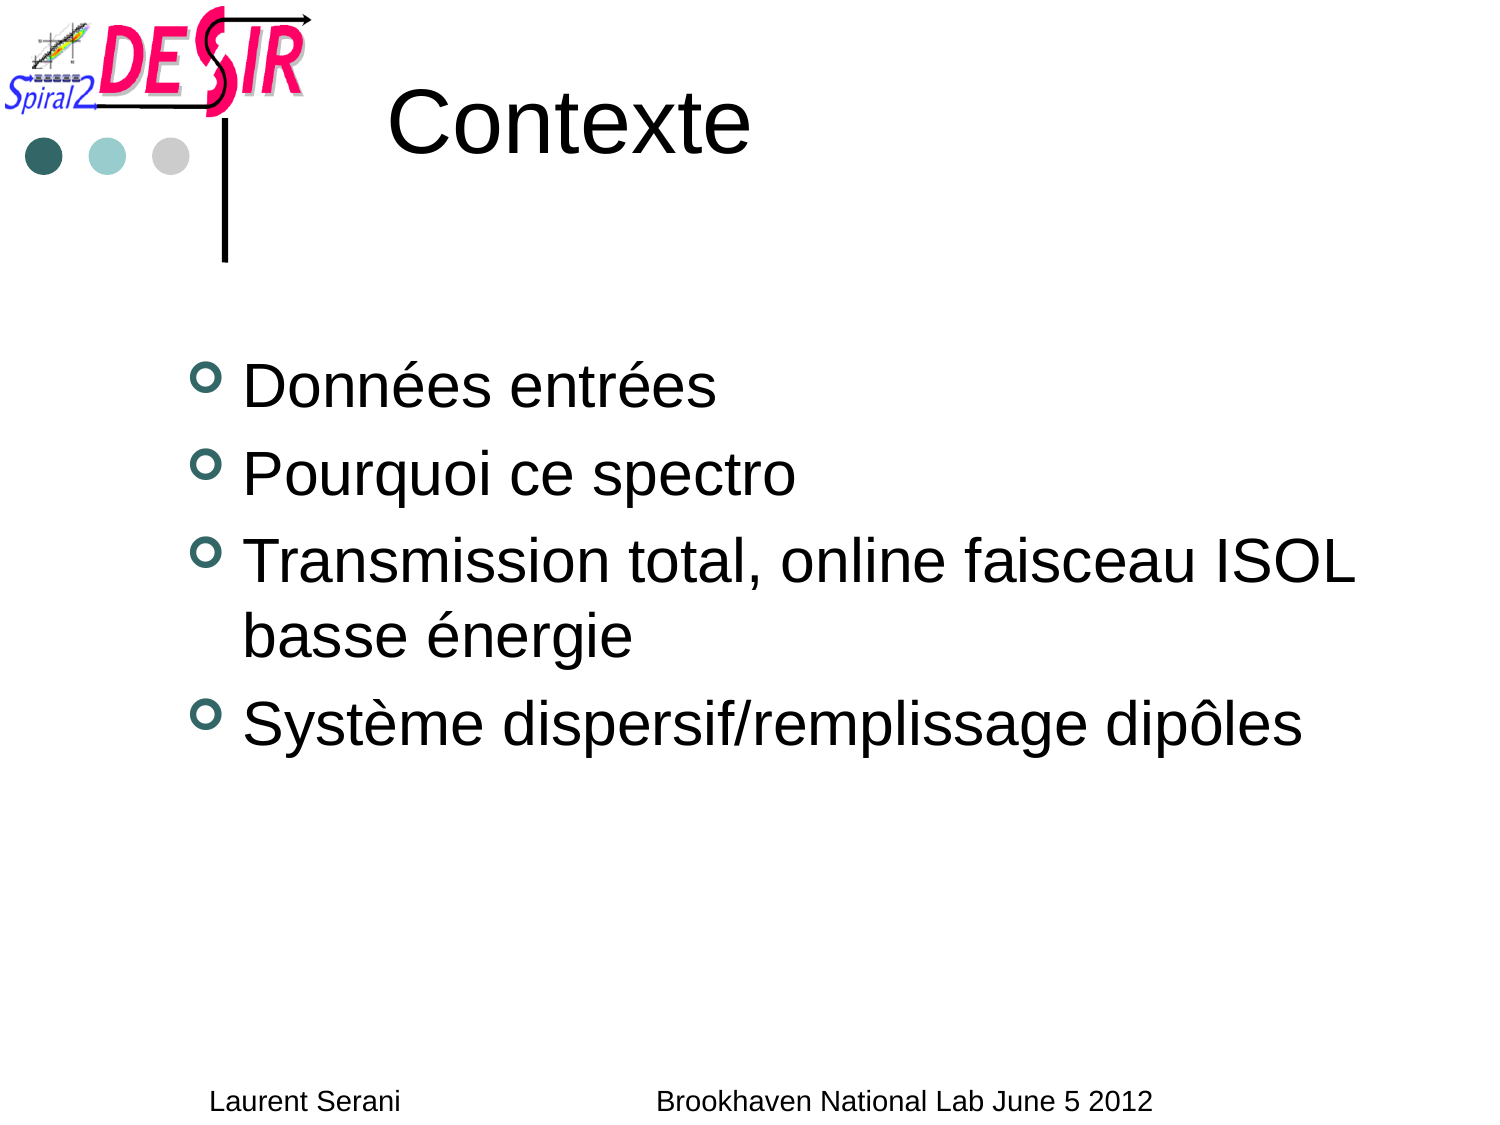

Contexte
Données entrées
Pourquoi ce spectro
Transmission total, online faisceau ISOL basse énergie
Système dispersif/remplissage dipôles
Laurent Serani                               Brookhaven National Lab June 5 2012